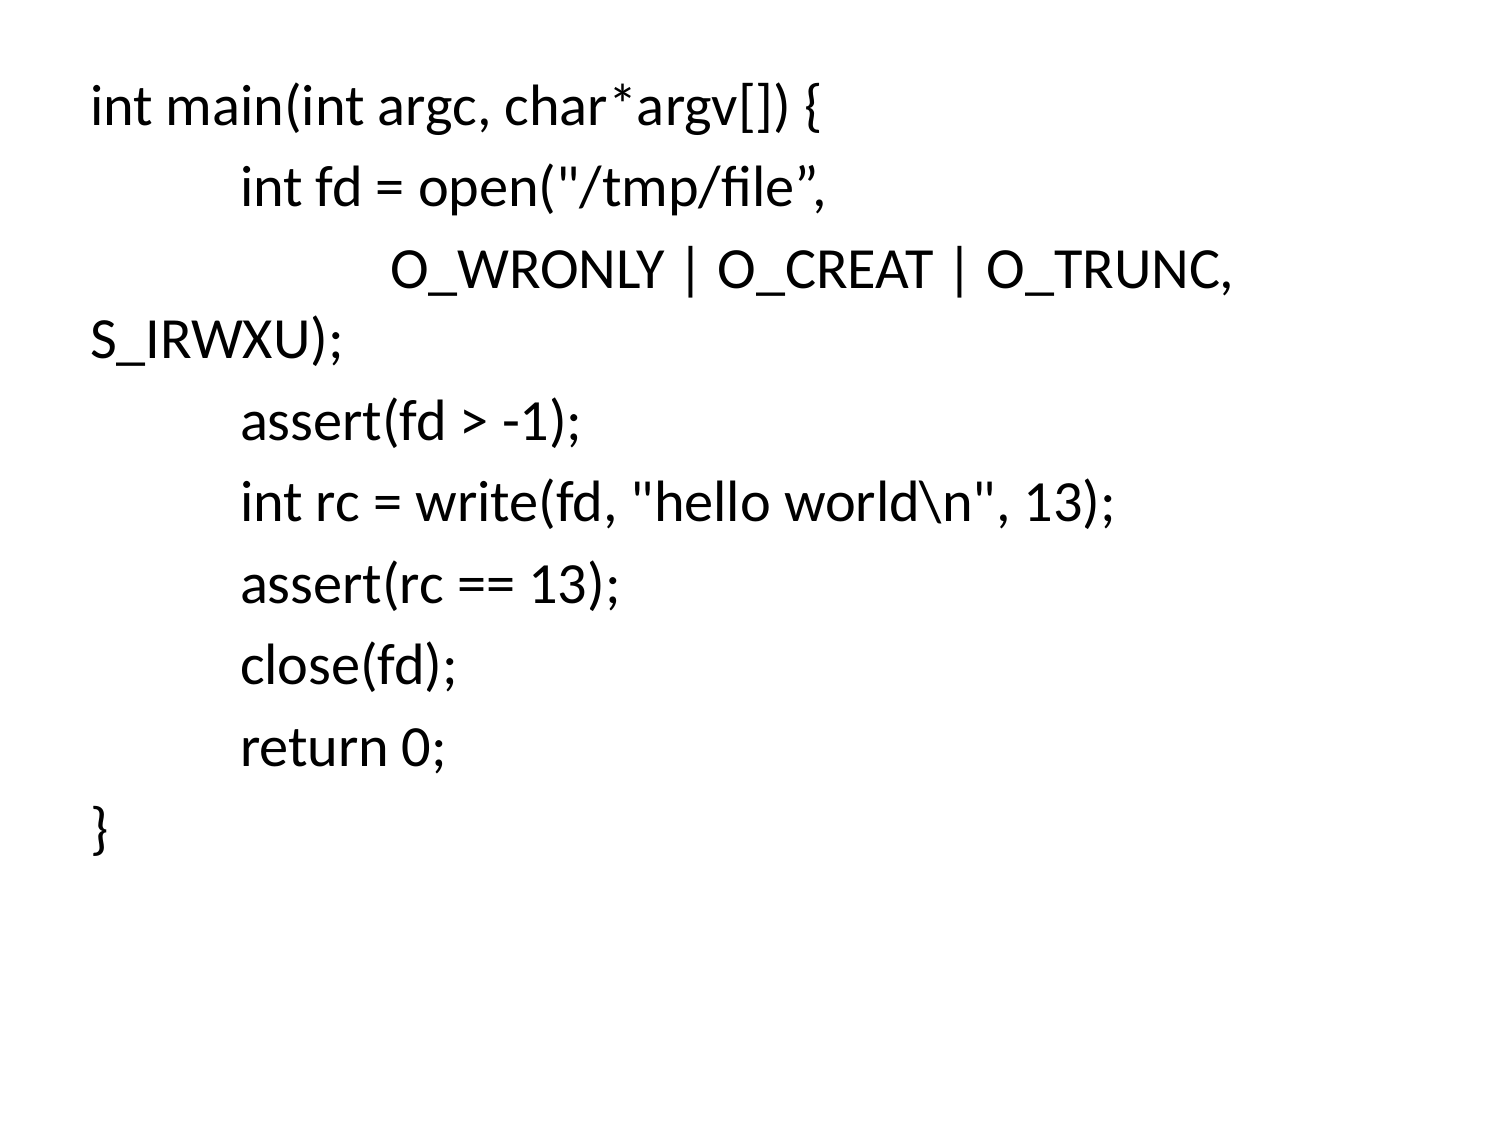

int main(int argc, char*argv[]) {
	int fd = open("/tmp/file”,
		O_WRONLY | O_CREAT | O_TRUNC, S_IRWXU);
	assert(fd > -1);
	int rc = write(fd, "hello world\n", 13);
	assert(rc == 13);
	close(fd);
	return 0;
}